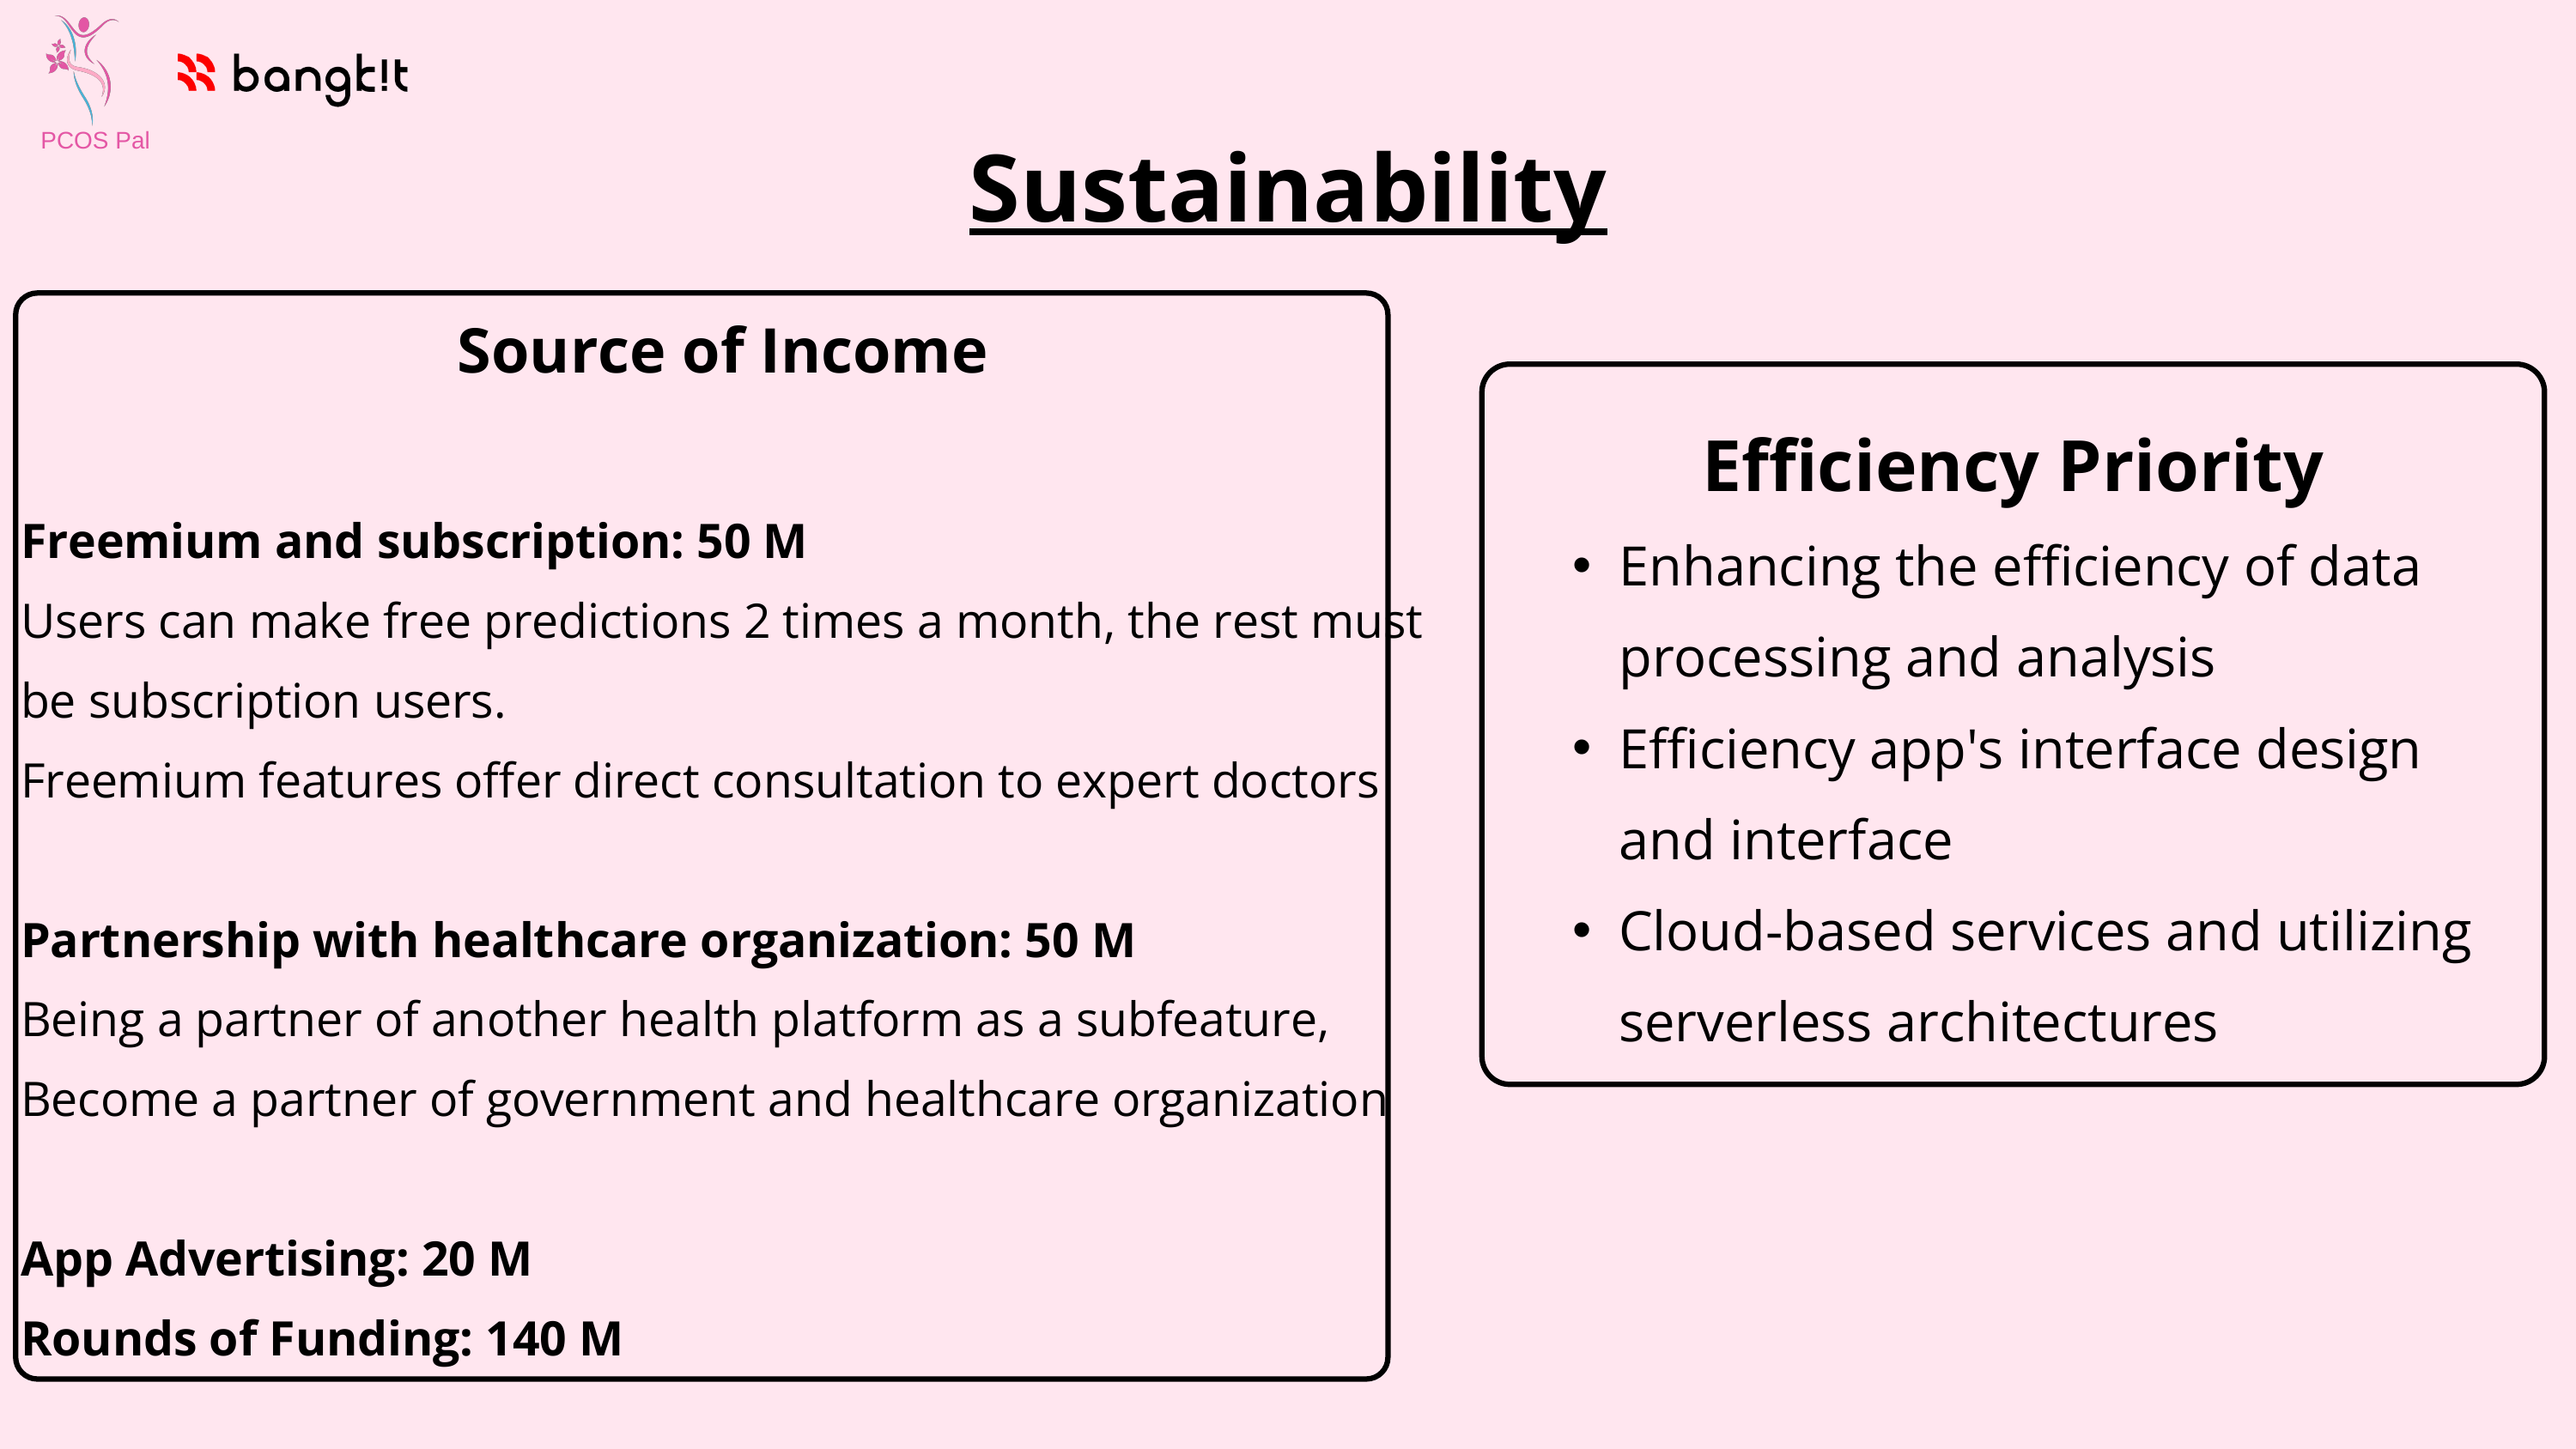

Sustainability
PCOS Pal
Source of Income

Freemium and subscription: 50 M
Users can make free predictions 2 times a month, the rest must be subscription users.
Freemium features offer direct consultation to expert doctors

Partnership with healthcare organization: 50 M
Being a partner of another health platform as a subfeature,
Become a partner of government and healthcare organization

App Advertising: 20 M
Rounds of Funding: 140 M

Efficiency Priority
Enhancing the efficiency of data processing and analysis
Efficiency app's interface design and interface
Cloud-based services and utilizing serverless architectures